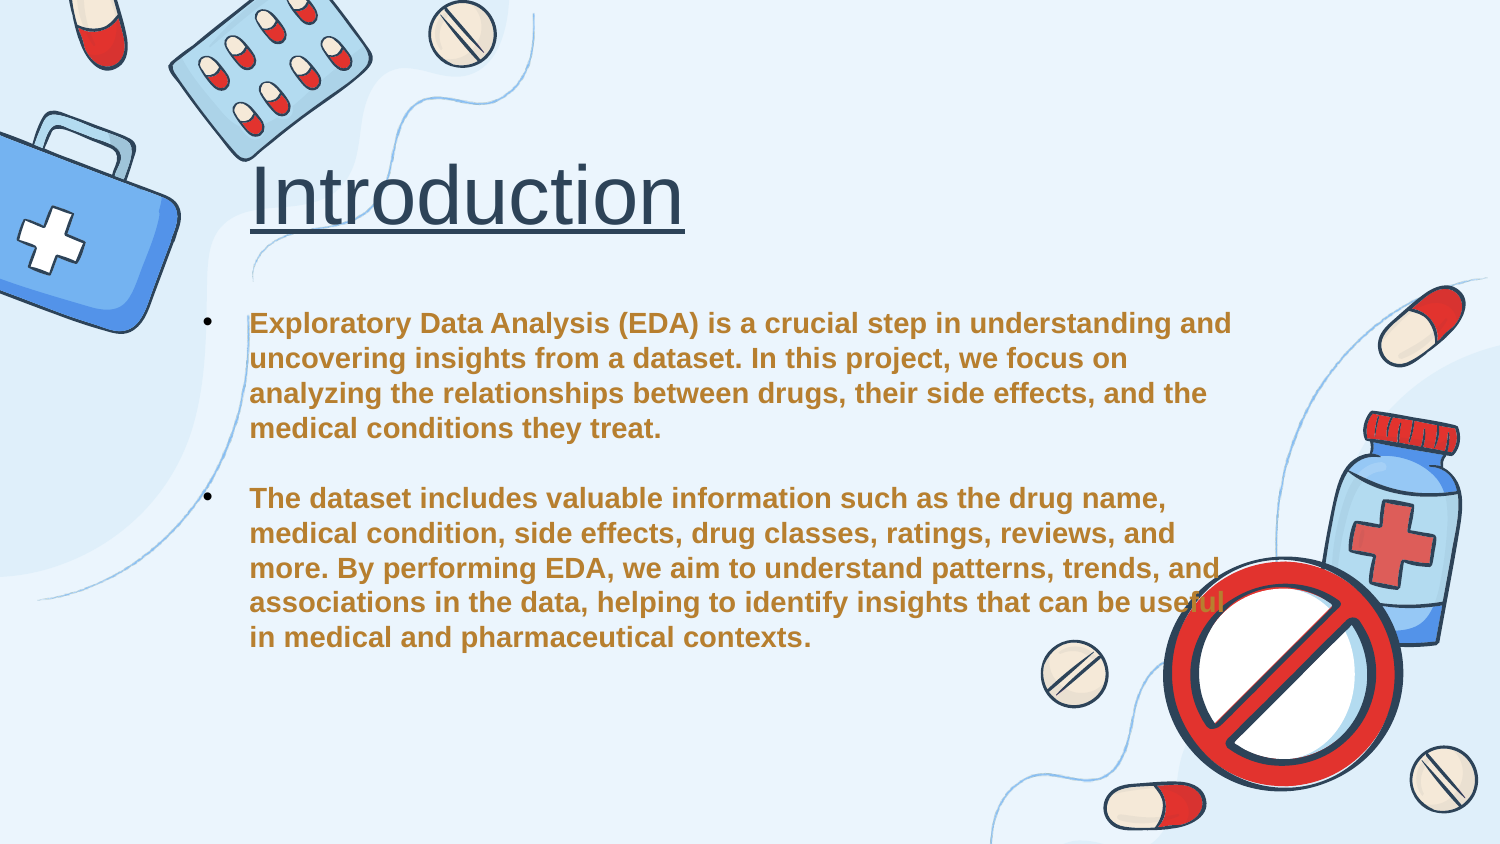

Introduction
Exploratory Data Analysis (EDA) is a crucial step in understanding and uncovering insights from a dataset. In this project, we focus on analyzing the relationships between drugs, their side effects, and the medical conditions they treat.

The dataset includes valuable information such as the drug name, medical condition, side effects, drug classes, ratings, reviews, and more. By performing EDA, we aim to understand patterns, trends, and associations in the data, helping to identify insights that can be useful in medical and pharmaceutical contexts.